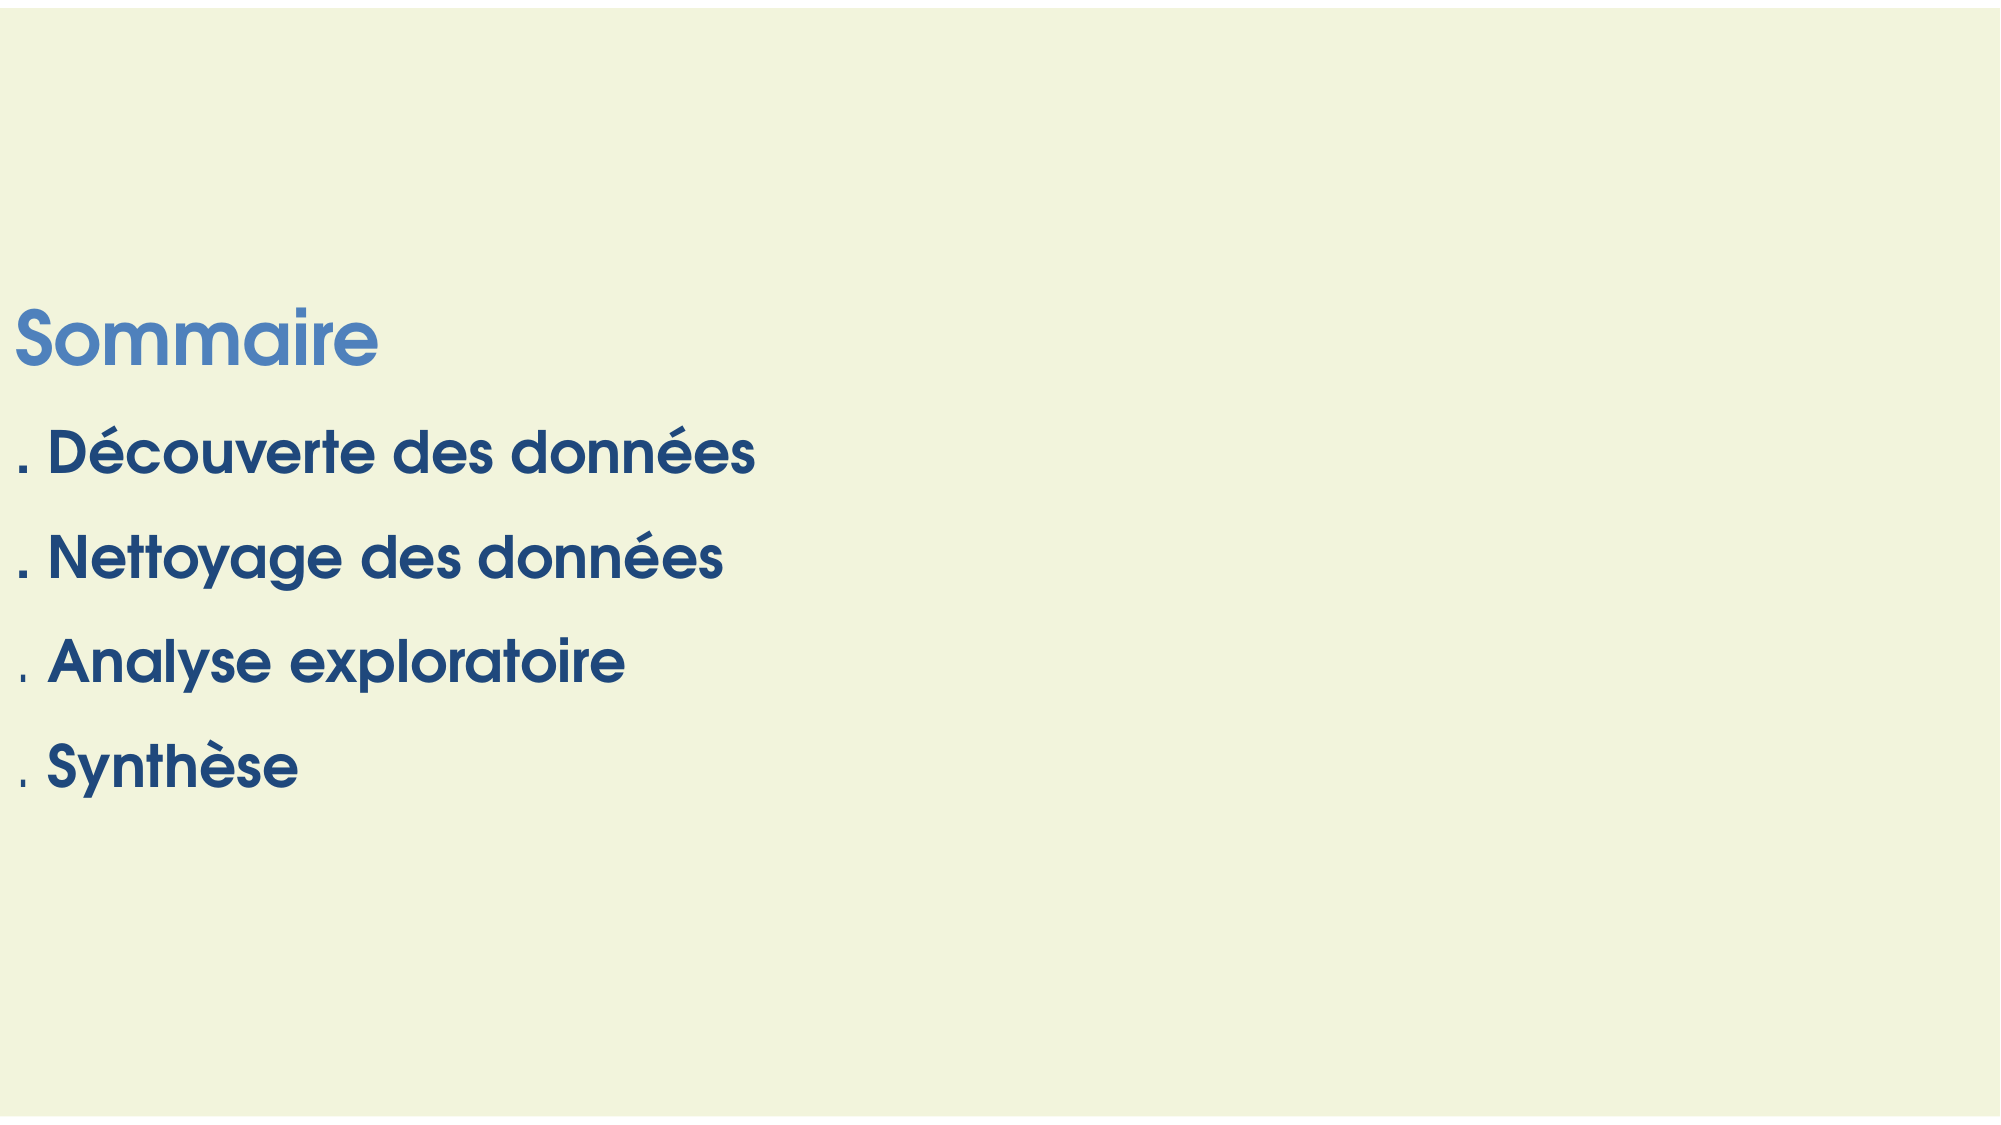

# Sommaire . Découverte des données . Nettoyage des données . Analyse exploratoire . Synthèse